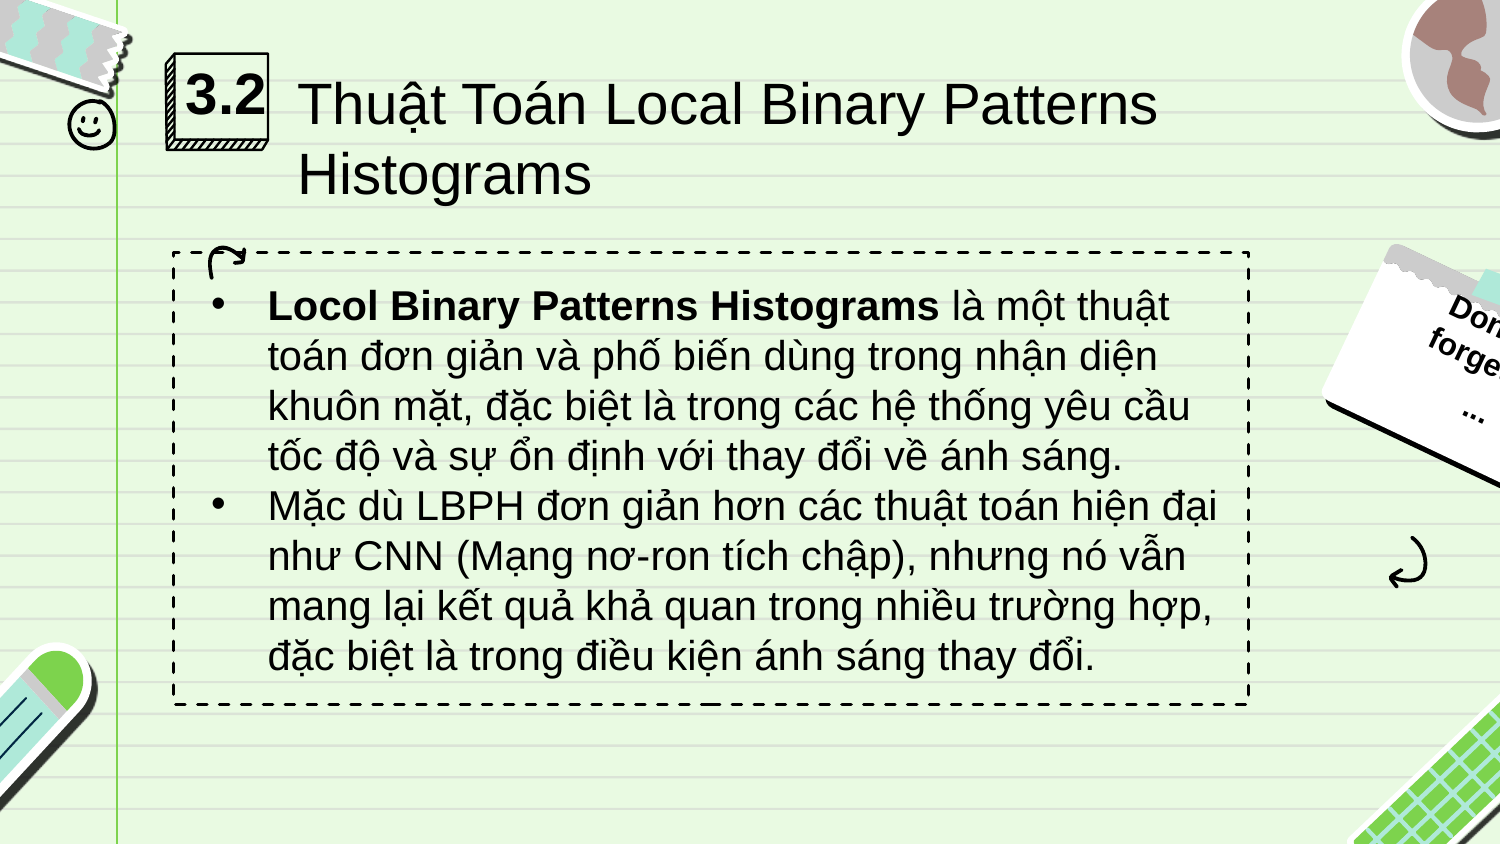

3.2

Thuật Toán Local Binary Patterns Histograms
Locol Binary Patterns Histograms là một thuật toán đơn giản và phố biến dùng trong nhận diện khuôn mặt, đặc biệt là trong các hệ thống yêu cầu tốc độ và sự ổn định với thay đổi về ánh sáng.
Mặc dù LBPH đơn giản hơn các thuật toán hiện đại như CNN (Mạng nơ-ron tích chập), nhưng nó vẫn mang lại kết quả khả quan trong nhiều trường hợp, đặc biệt là trong điều kiện ánh sáng thay đổi.

Don't forget
            ...